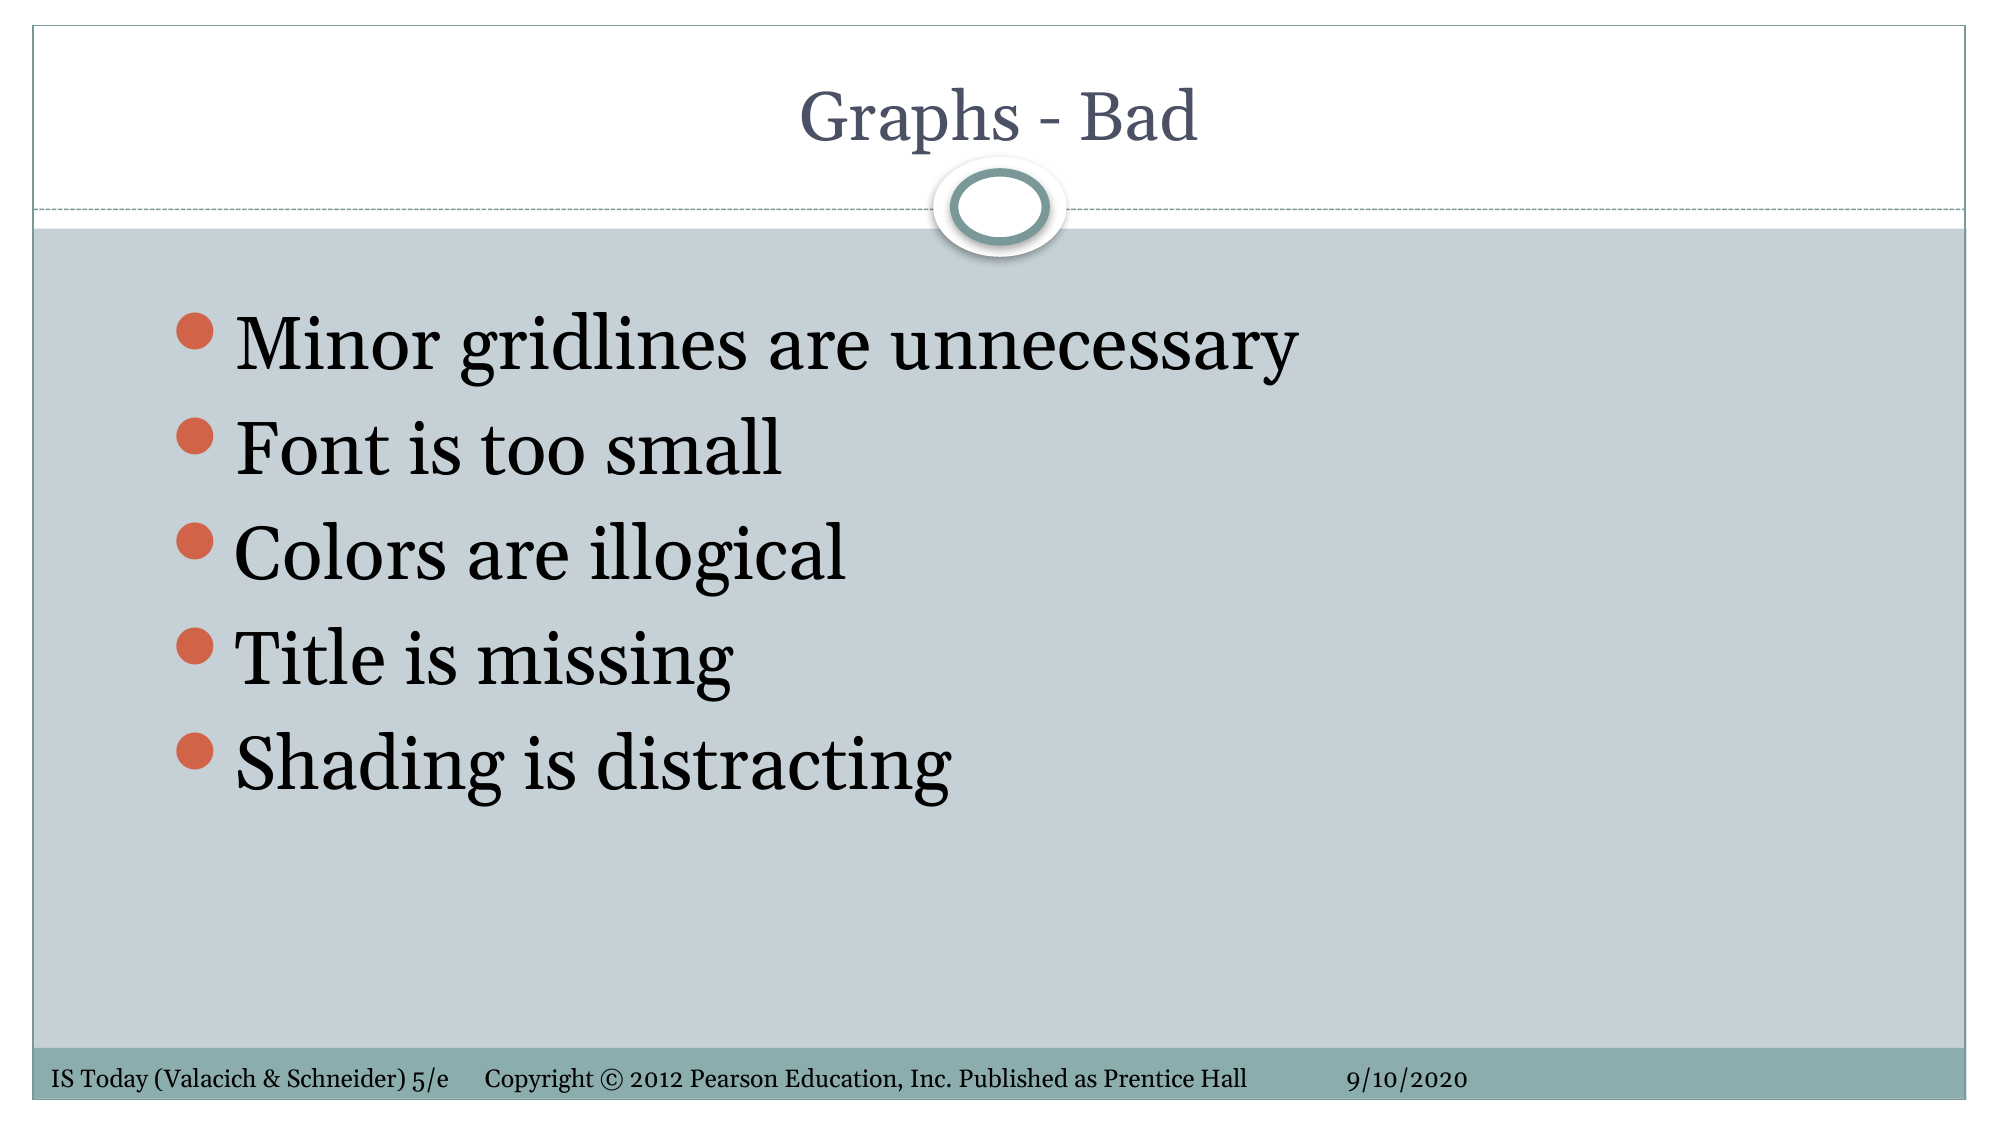

# Graphs - Bad
Minor gridlines are unnecessary
Font is too small
Colors are illogical
Title is missing
Shading is distracting